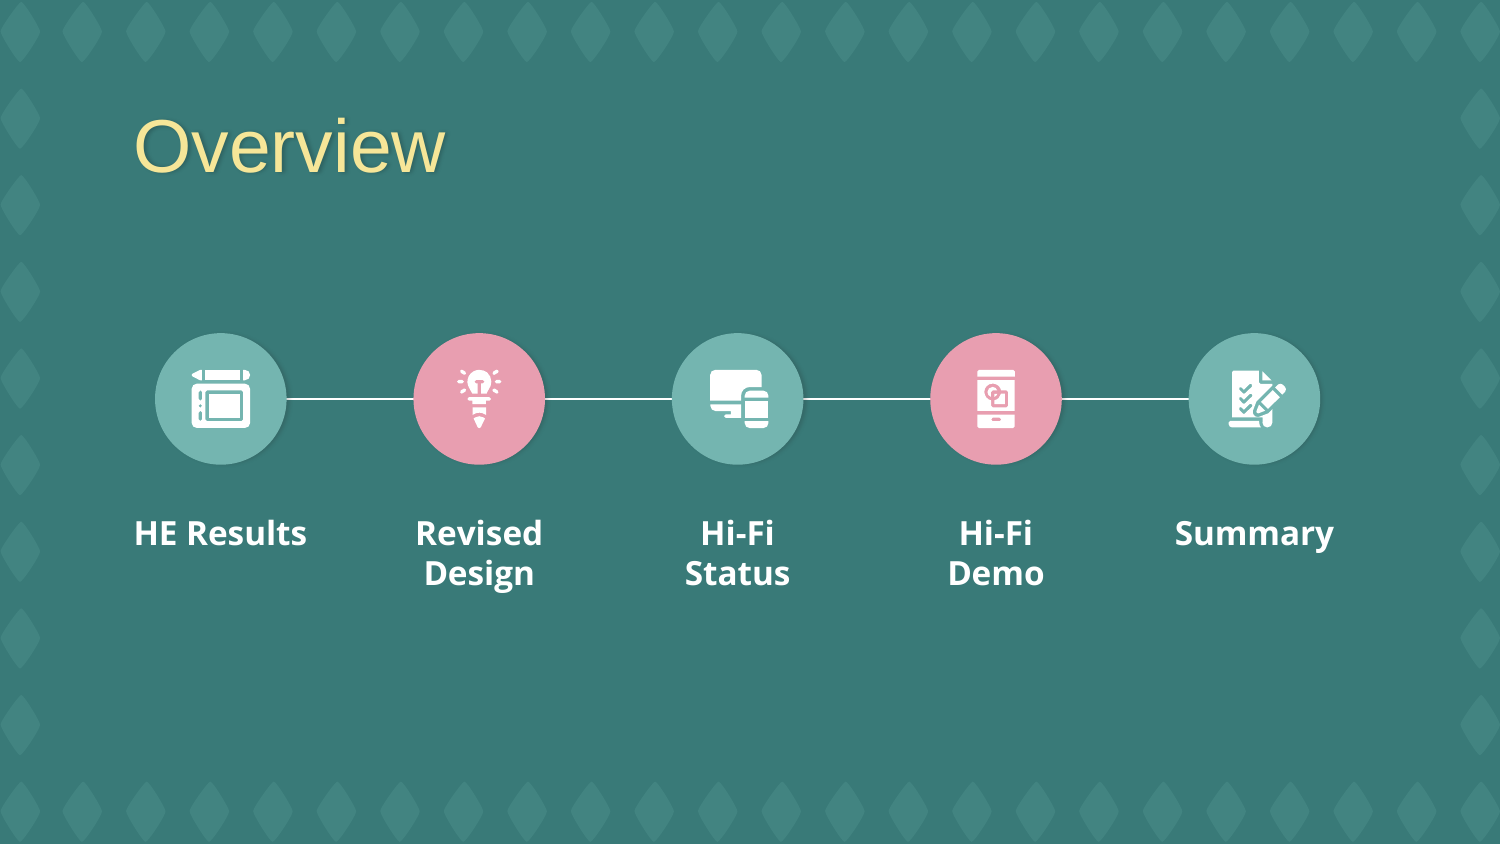

# Overview

HE Results
Revised Design
Hi-Fi Status
Hi-Fi Demo
Summary